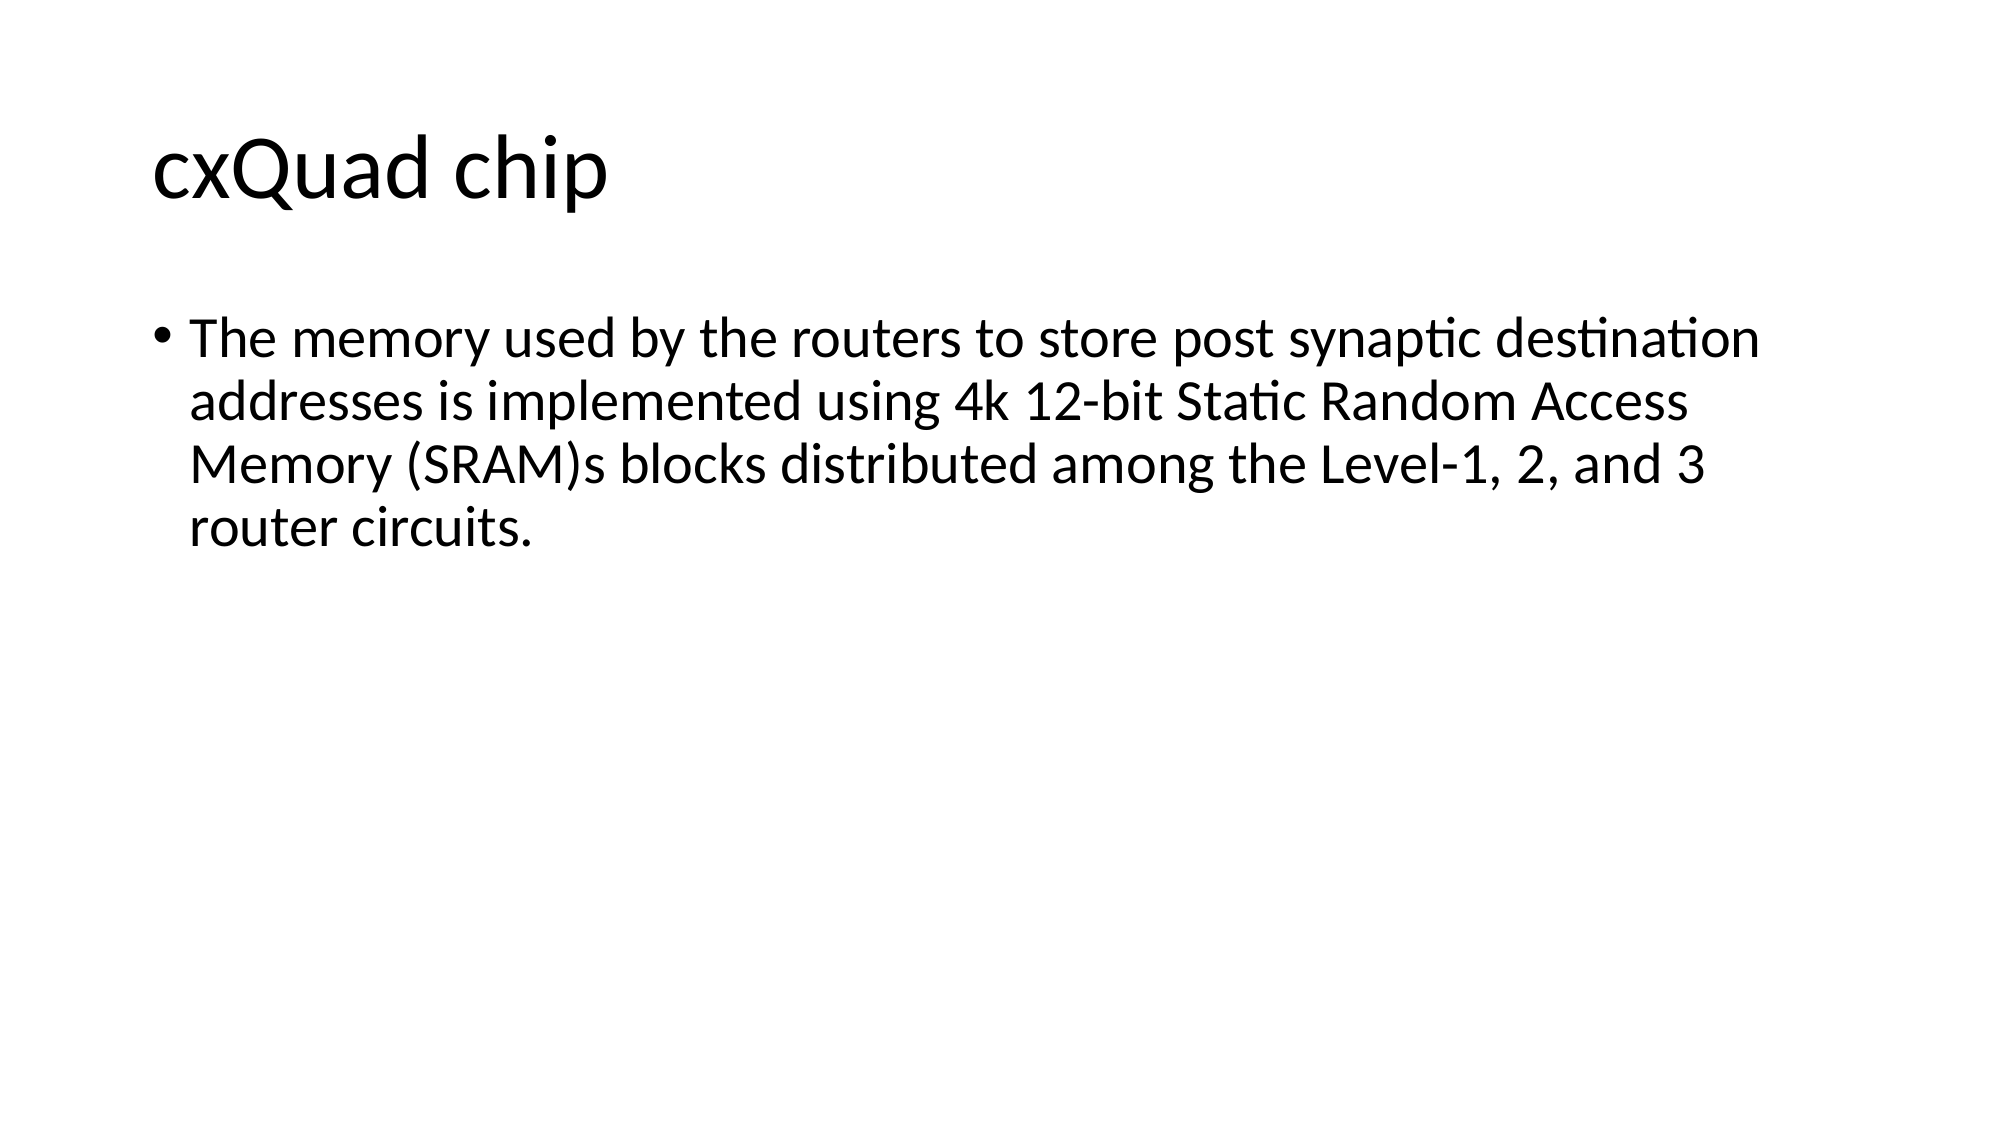

# cxQuad chip
The memory used by the routers to store post synaptic destination addresses is implemented using 4k 12-bit Static Random Access Memory (SRAM)s blocks distributed among the Level-1, 2, and 3 router circuits.